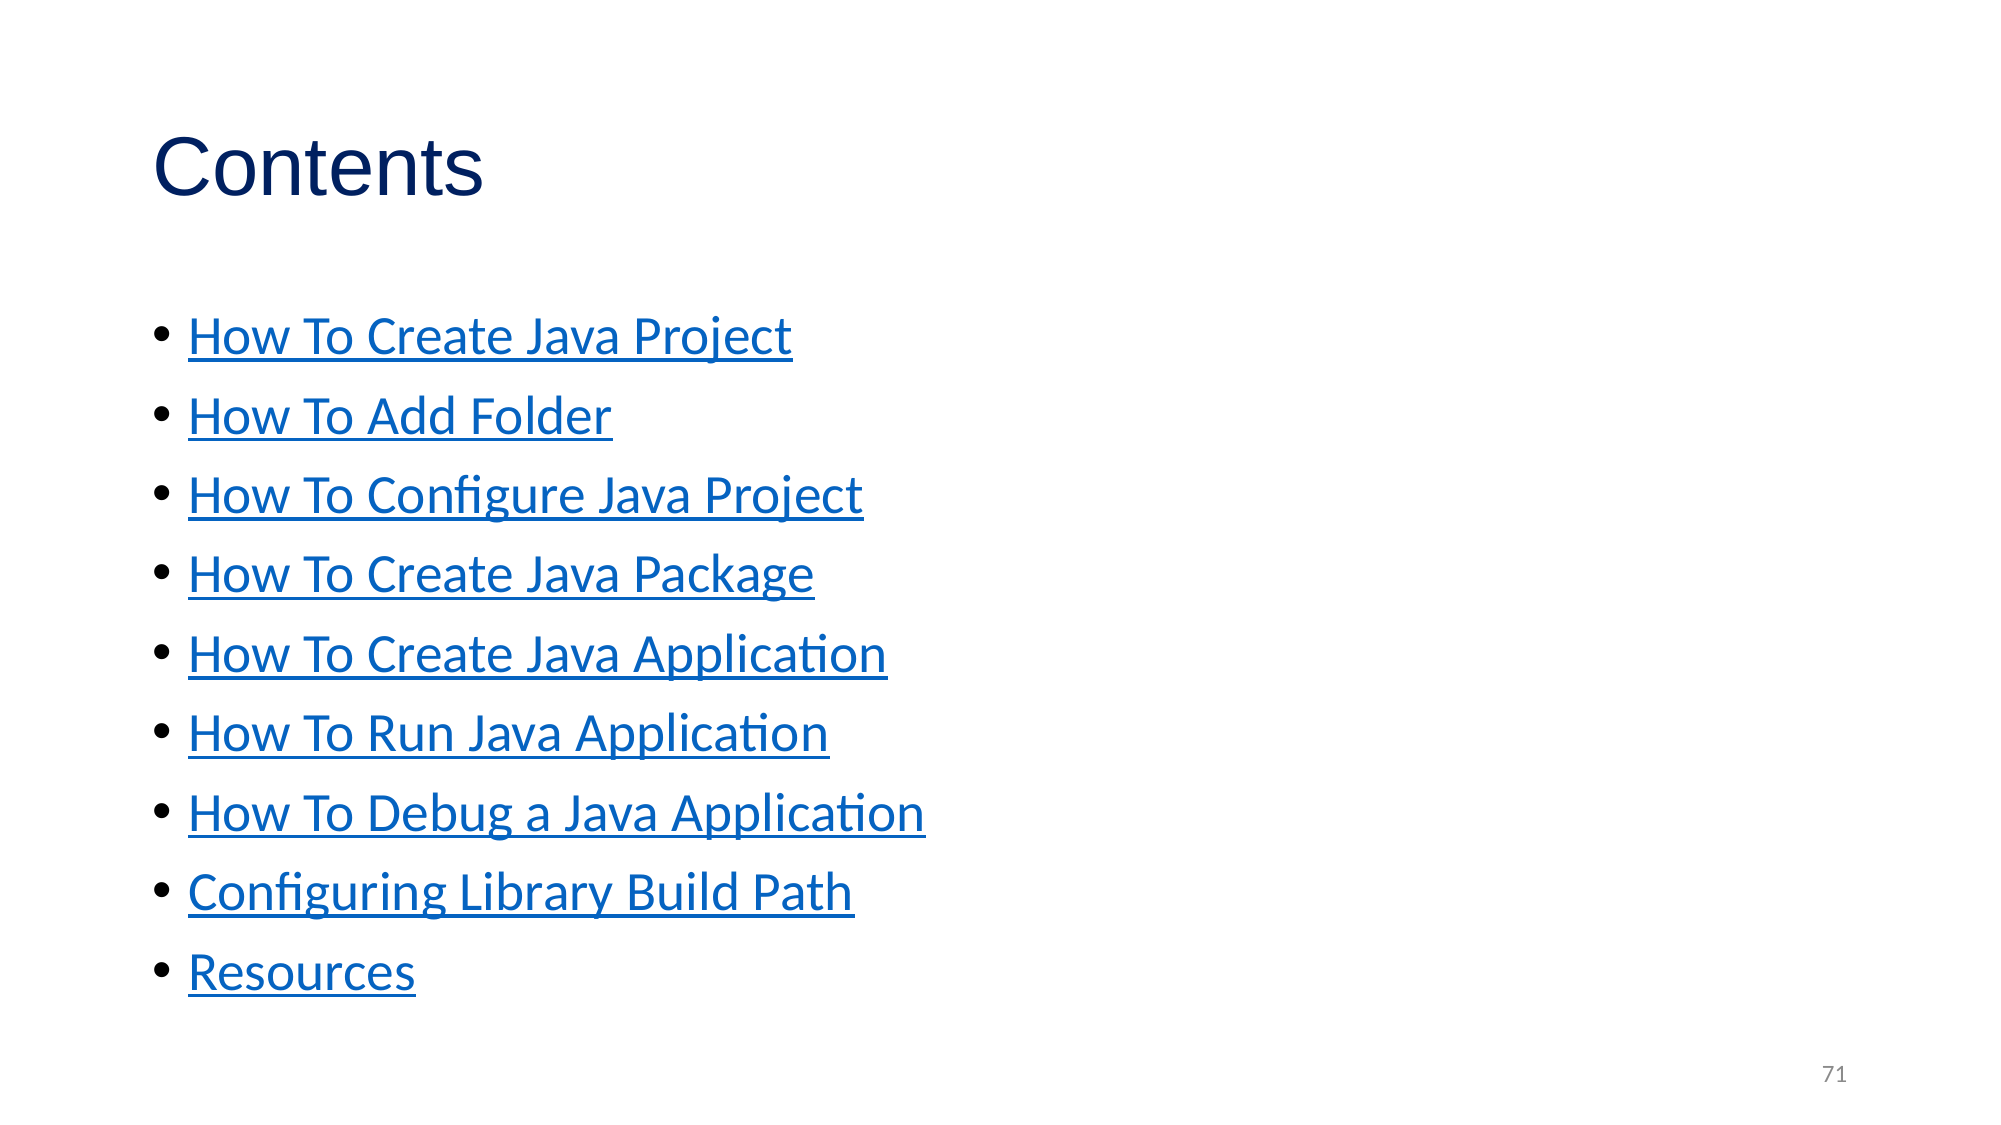

# Contents
How To Create Java Project
How To Add Folder
How To Configure Java Project
How To Create Java Package
How To Create Java Application
How To Run Java Application
How To Debug a Java Application
Configuring Library Build Path
Resources
71